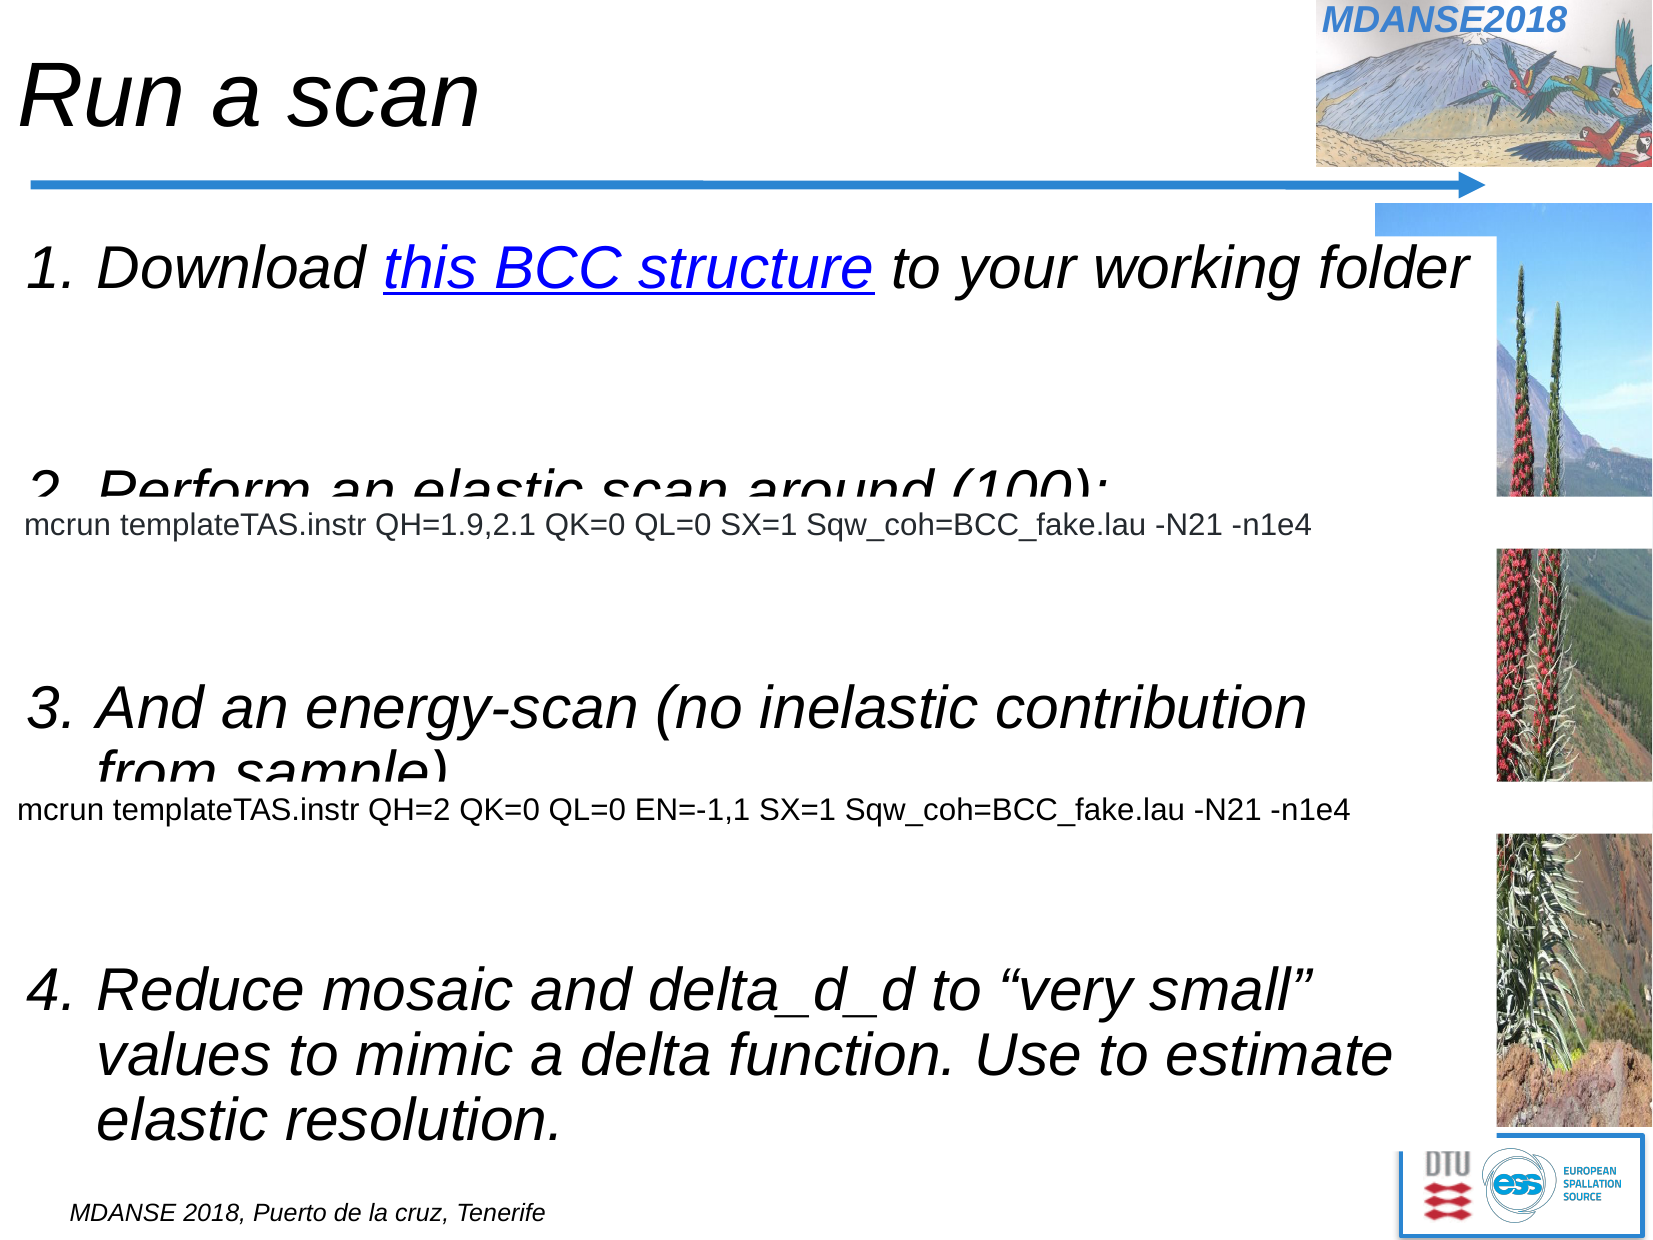

# Run a scan
Download this BCC structure to your working folder
Perform an elastic scan around (100):
And an energy-scan (no inelastic contribution
from sample)
Reduce mosaic and delta_d_d to “very small” values to mimic a delta function. Use to estimate elastic resolution.
mcrun templateTAS.instr QH=1.9,2.1 QK=0 QL=0 SX=1 Sqw_coh=BCC_fake.lau -N21 -n1e4
mcrun templateTAS.instr QH=2 QK=0 QL=0 EN=-1,1 SX=1 Sqw_coh=BCC_fake.lau -N21 -n1e4
11